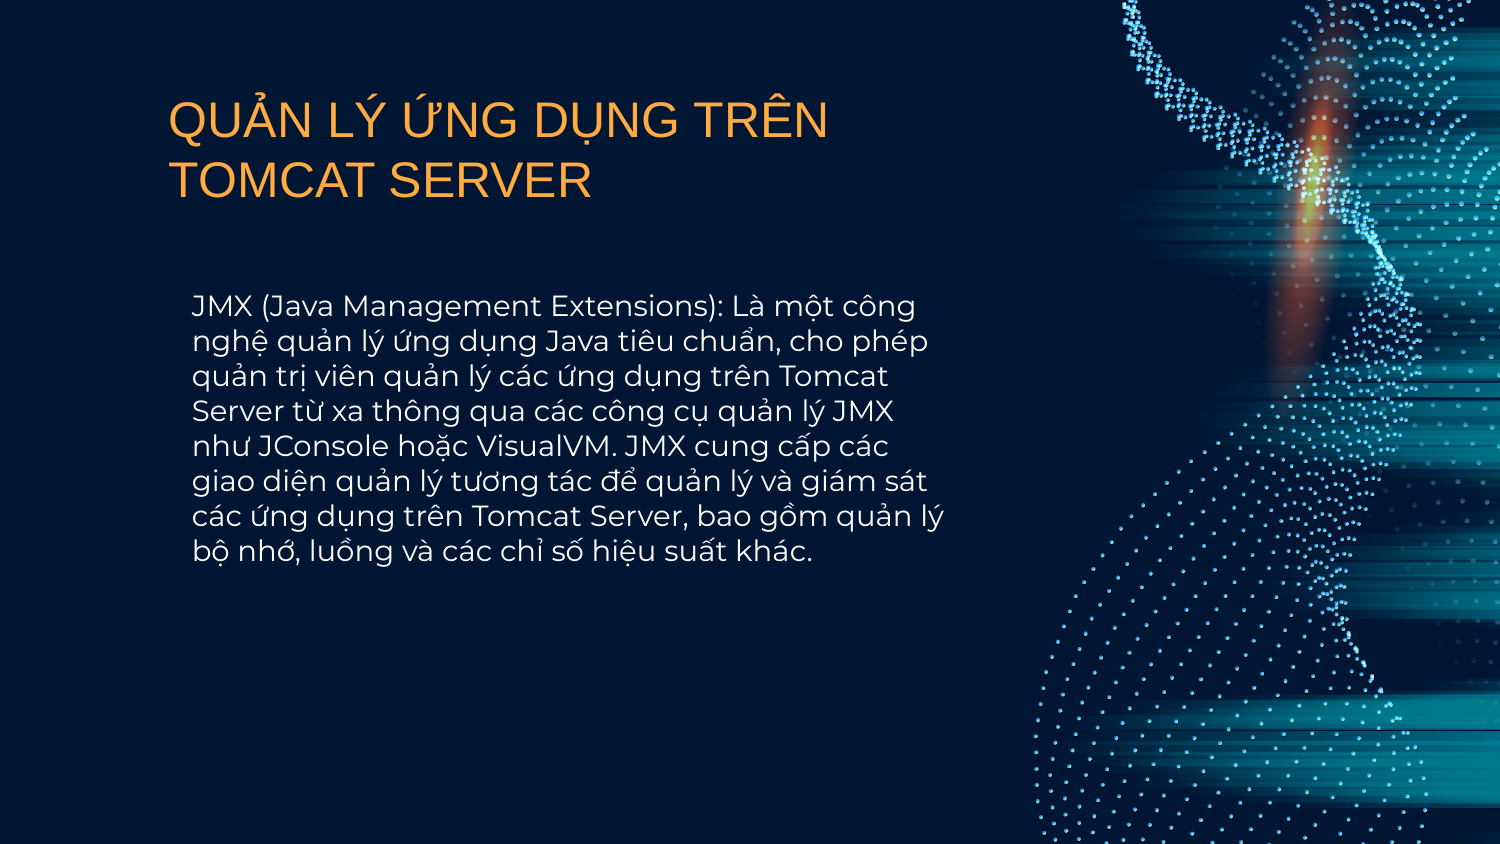

# QUẢN LÝ ỨNG DỤNG TRÊN TOMCAT SERVER
JMX (Java Management Extensions): Là một công nghệ quản lý ứng dụng Java tiêu chuẩn, cho phép quản trị viên quản lý các ứng dụng trên Tomcat Server từ xa thông qua các công cụ quản lý JMX như JConsole hoặc VisualVM. JMX cung cấp các giao diện quản lý tương tác để quản lý và giám sát các ứng dụng trên Tomcat Server, bao gồm quản lý bộ nhớ, luồng và các chỉ số hiệu suất khác.